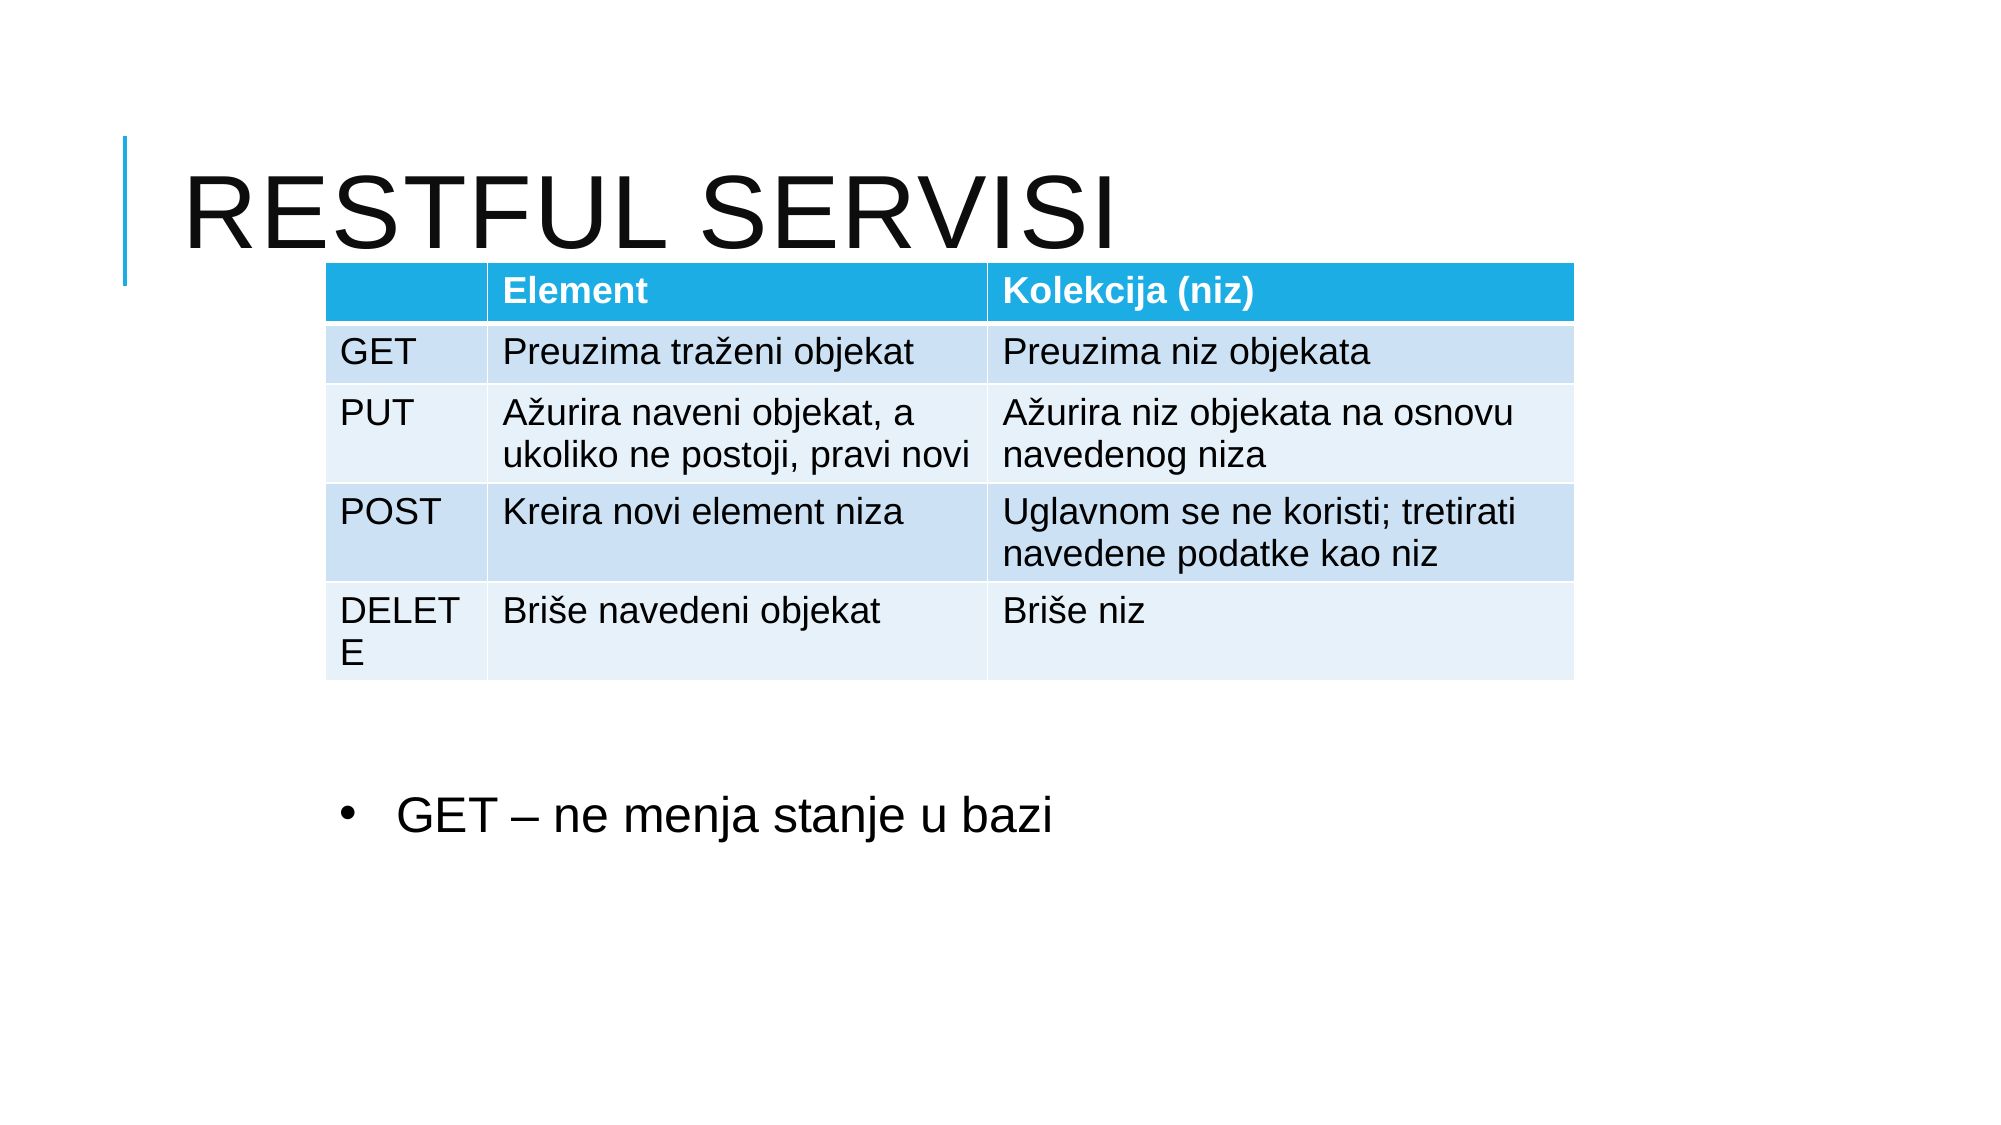

# RESTful servisi
|  | Element | Kolekcija (niz) |
| --- | --- | --- |
| GET | Preuzima traženi objekat | Preuzima niz objekata |
| PUT | Ažurira naveni objekat, a ukoliko ne postoji, pravi novi | Ažurira niz objekata na osnovu navedenog niza |
| POST | Kreira novi element niza | Uglavnom se ne koristi; tretirati navedene podatke kao niz |
| DELETE | Briše navedeni objekat | Briše niz |
GET – ne menja stanje u bazi